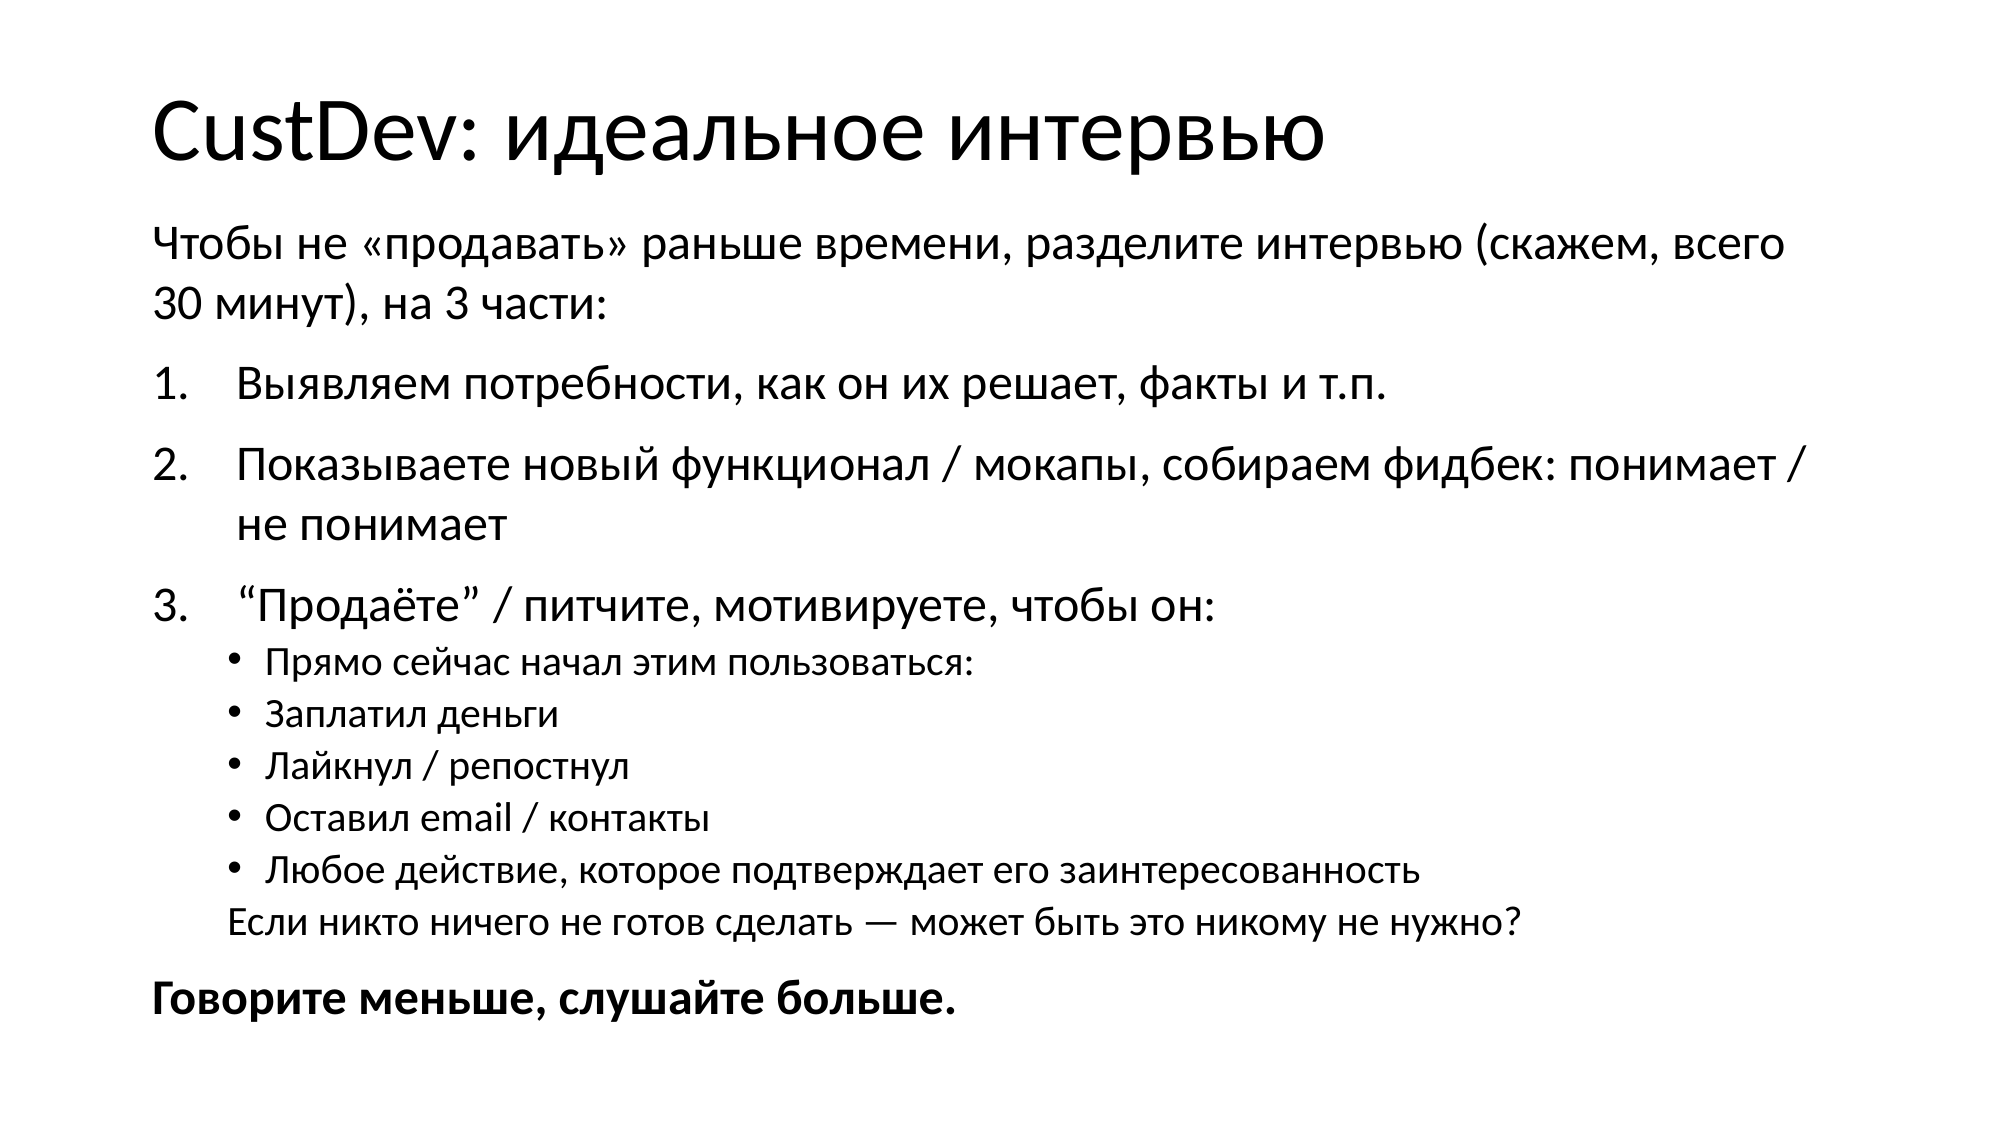

# CustDev: идеальное интервью
Чтобы не «продавать» раньше времени, разделите интервью (скажем, всего 30 минут), на 3 части:
Выявляем потребности, как он их решает, факты и т.п.
Показываете новый функционал / мокапы, собираем фидбек: понимает / не понимает
“Продаёте” / питчите, мотивируете, чтобы он:
Прямо сейчас начал этим пользоваться:
Заплатил деньги
Лайкнул / репостнул
Оставил email / контакты
Любое действие, которое подтверждает его заинтересованность
Если никто ничего не готов сделать — может быть это никому не нужно?
Говорите меньше, слушайте больше.